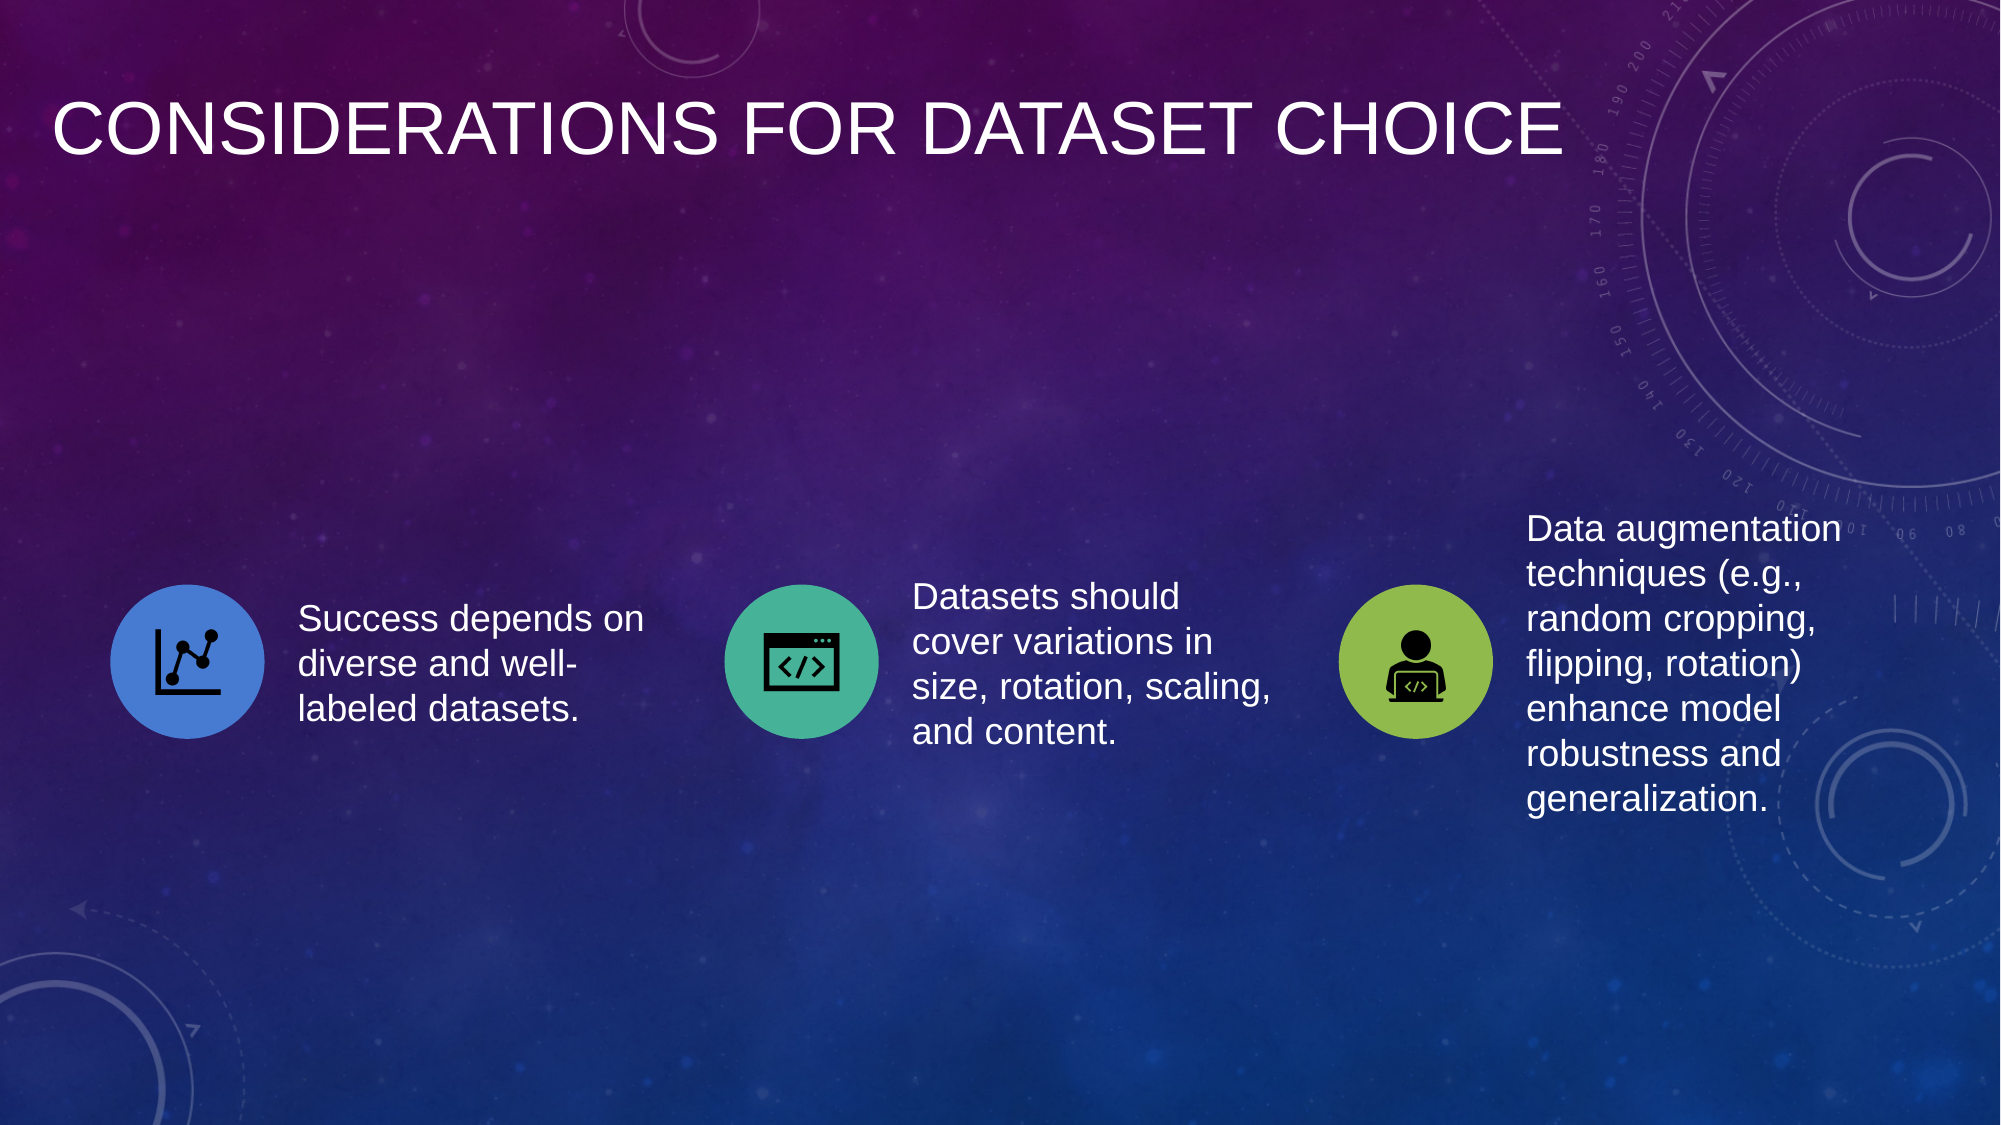

# Considerations for dataset choice
Success depends on diverse and well-labeled datasets.
Datasets should cover variations in size, rotation, scaling, and content.
Data augmentation techniques (e.g., random cropping, flipping, rotation) enhance model robustness and generalization.